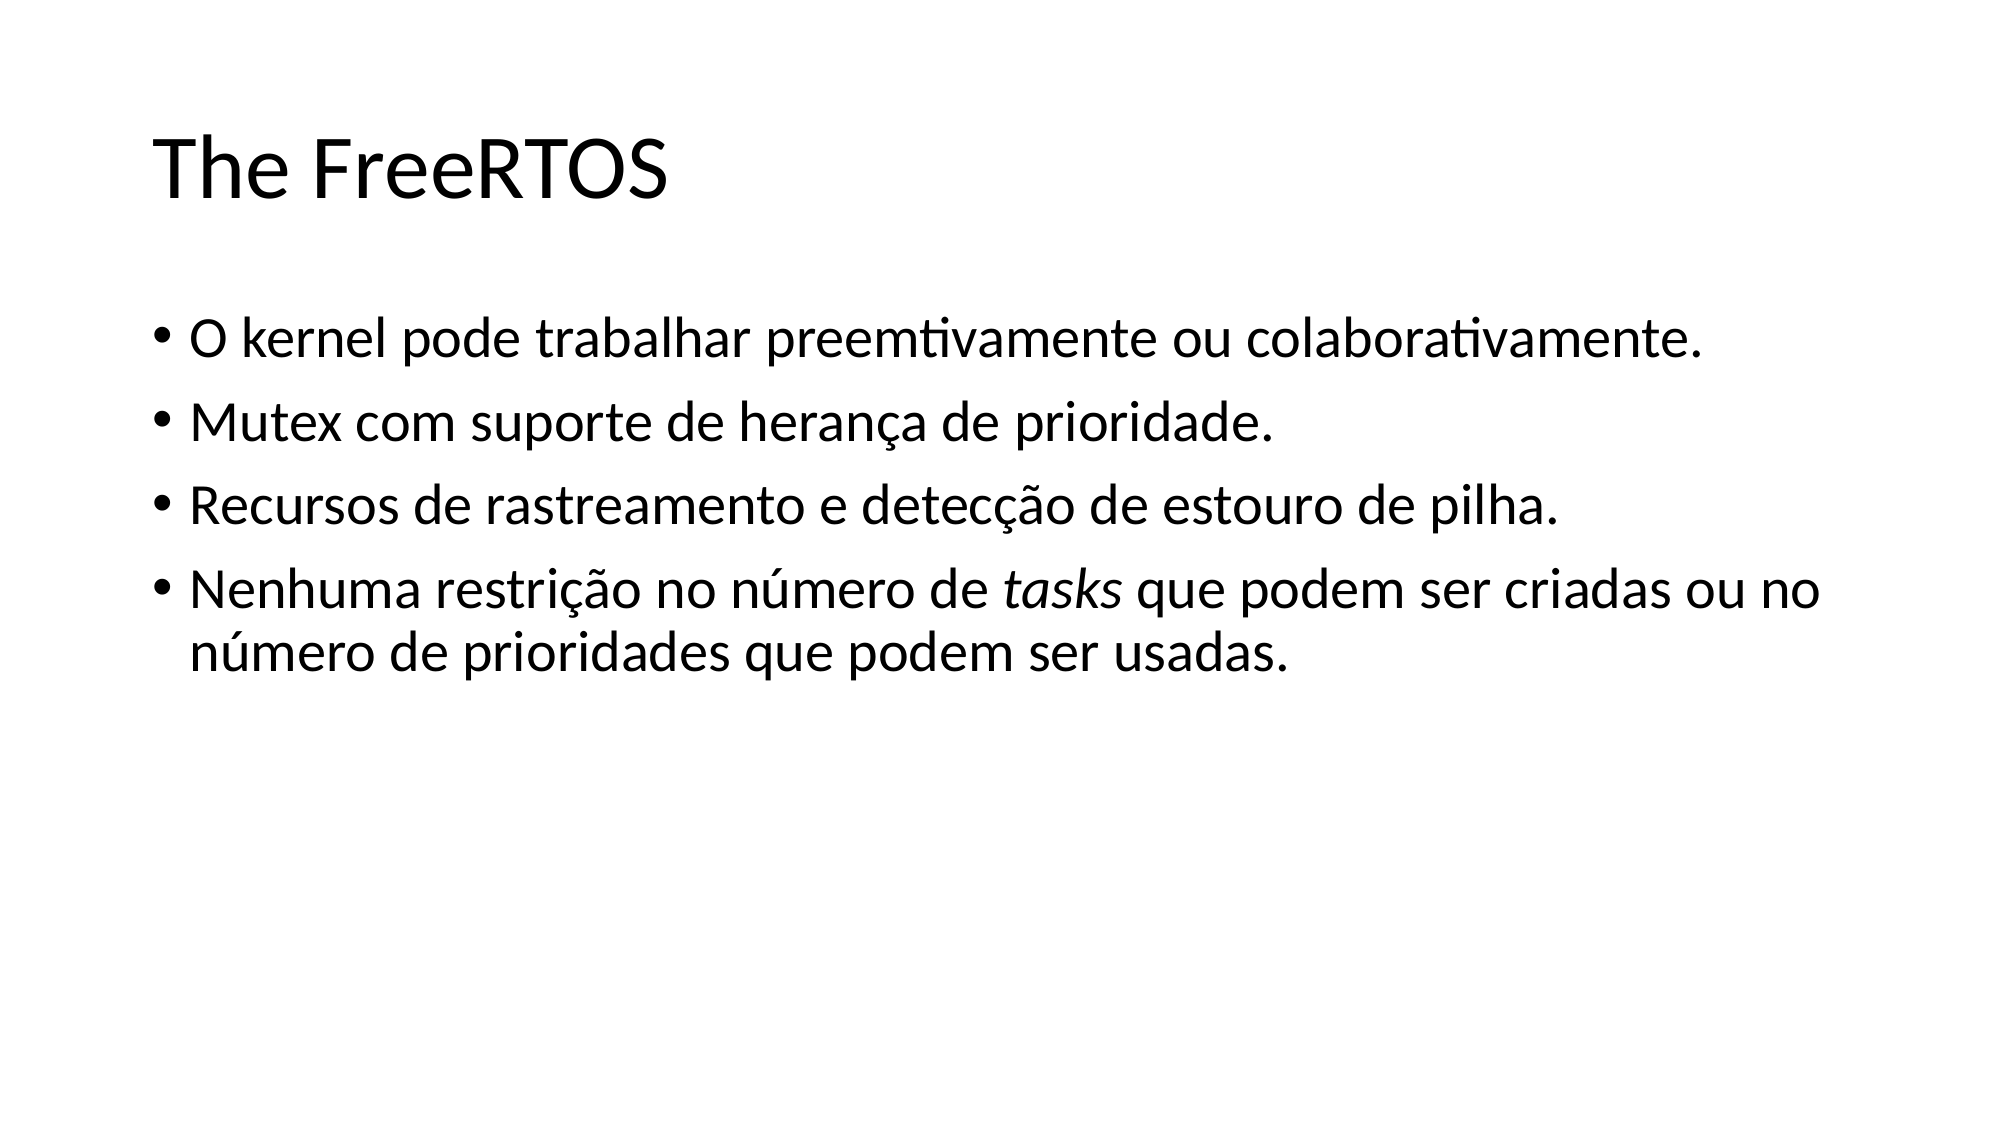

# The FreeRTOS
O kernel pode trabalhar preemtivamente ou colaborativamente.
Mutex com suporte de herança de prioridade.
Recursos de rastreamento e detecção de estouro de pilha.
Nenhuma restrição no número de tasks que podem ser criadas ou no número de prioridades que podem ser usadas.